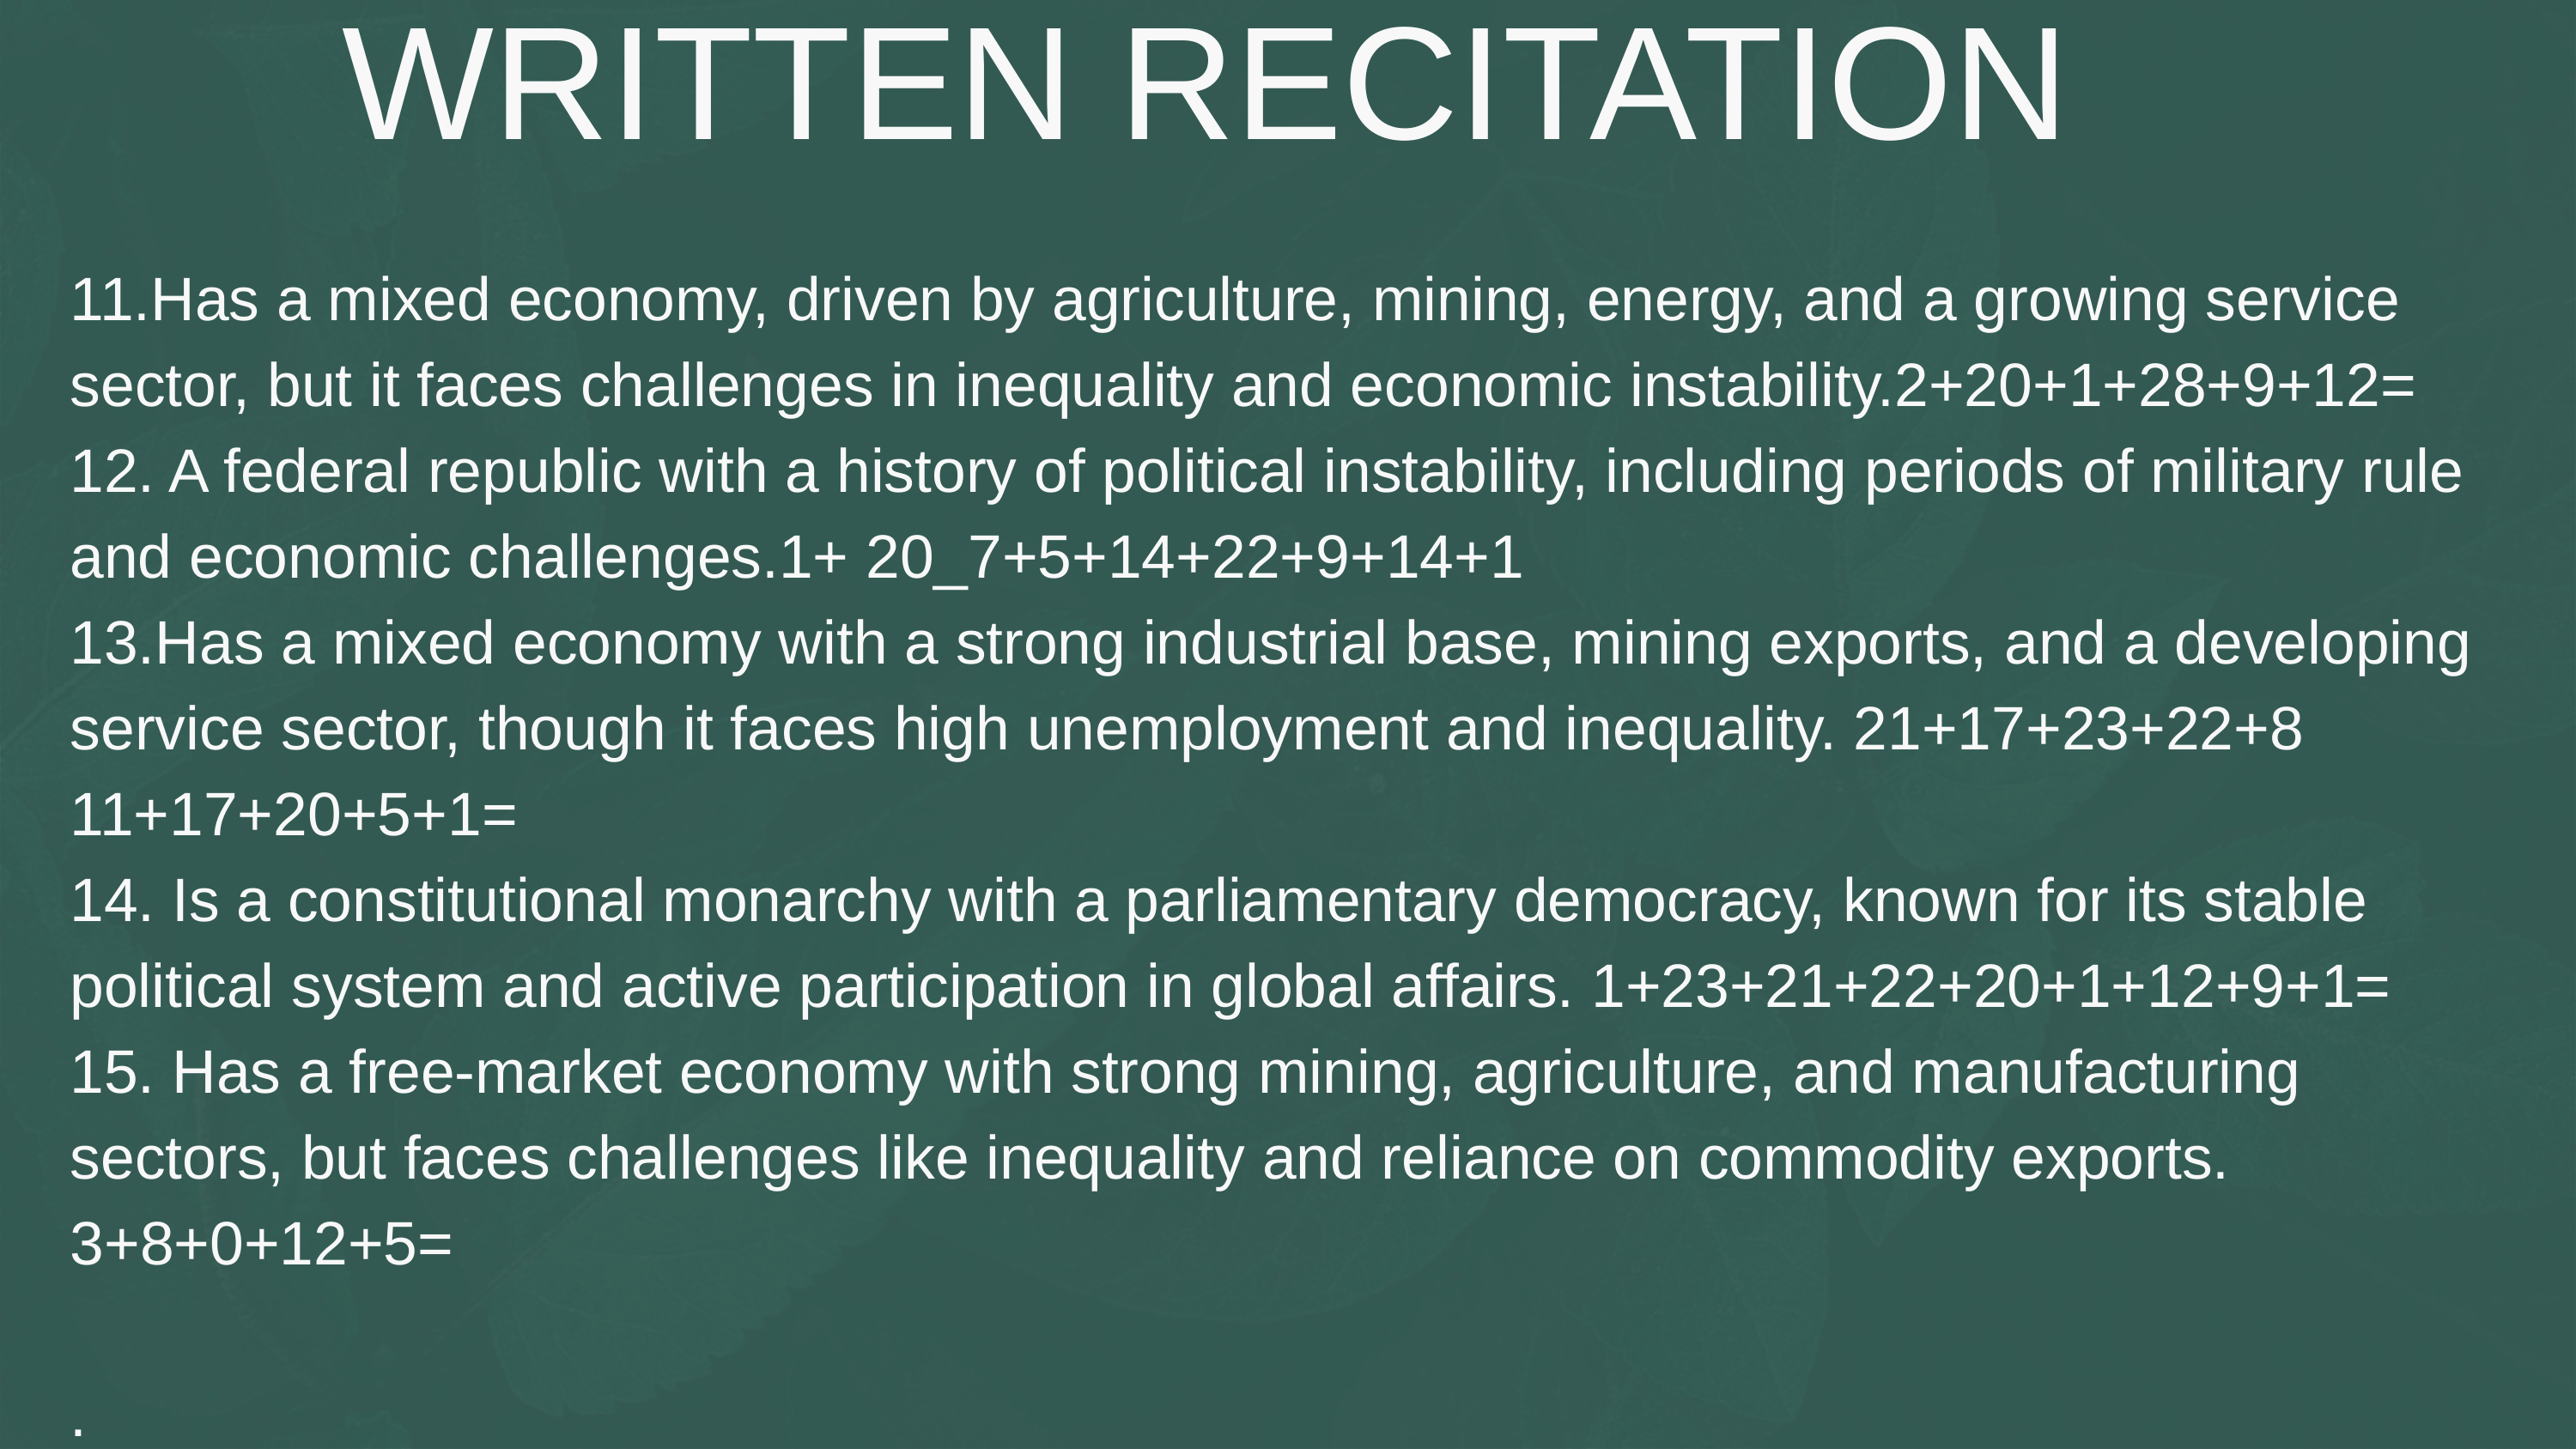

WRITTEN RECITATION
11.Has a mixed economy, driven by agriculture, mining, energy, and a growing service sector, but it faces challenges in inequality and economic instability.2+20+1+28+9+12=
12. A federal republic with a history of political instability, including periods of military rule and economic challenges.1+ 20_7+5+14+22+9+14+1
13.Has a mixed economy with a strong industrial base, mining exports, and a developing service sector, though it faces high unemployment and inequality. 21+17+23+22+8    11+17+20+5+1=
14. Is a constitutional monarchy with a parliamentary democracy, known for its stable political system and active participation in global affairs. 1+23+21+22+20+1+12+9+1=
15. Has a free-market economy with strong mining, agriculture, and manufacturing sectors, but faces challenges like inequality and reliance on commodity exports.
3+8+0+12+5=

.